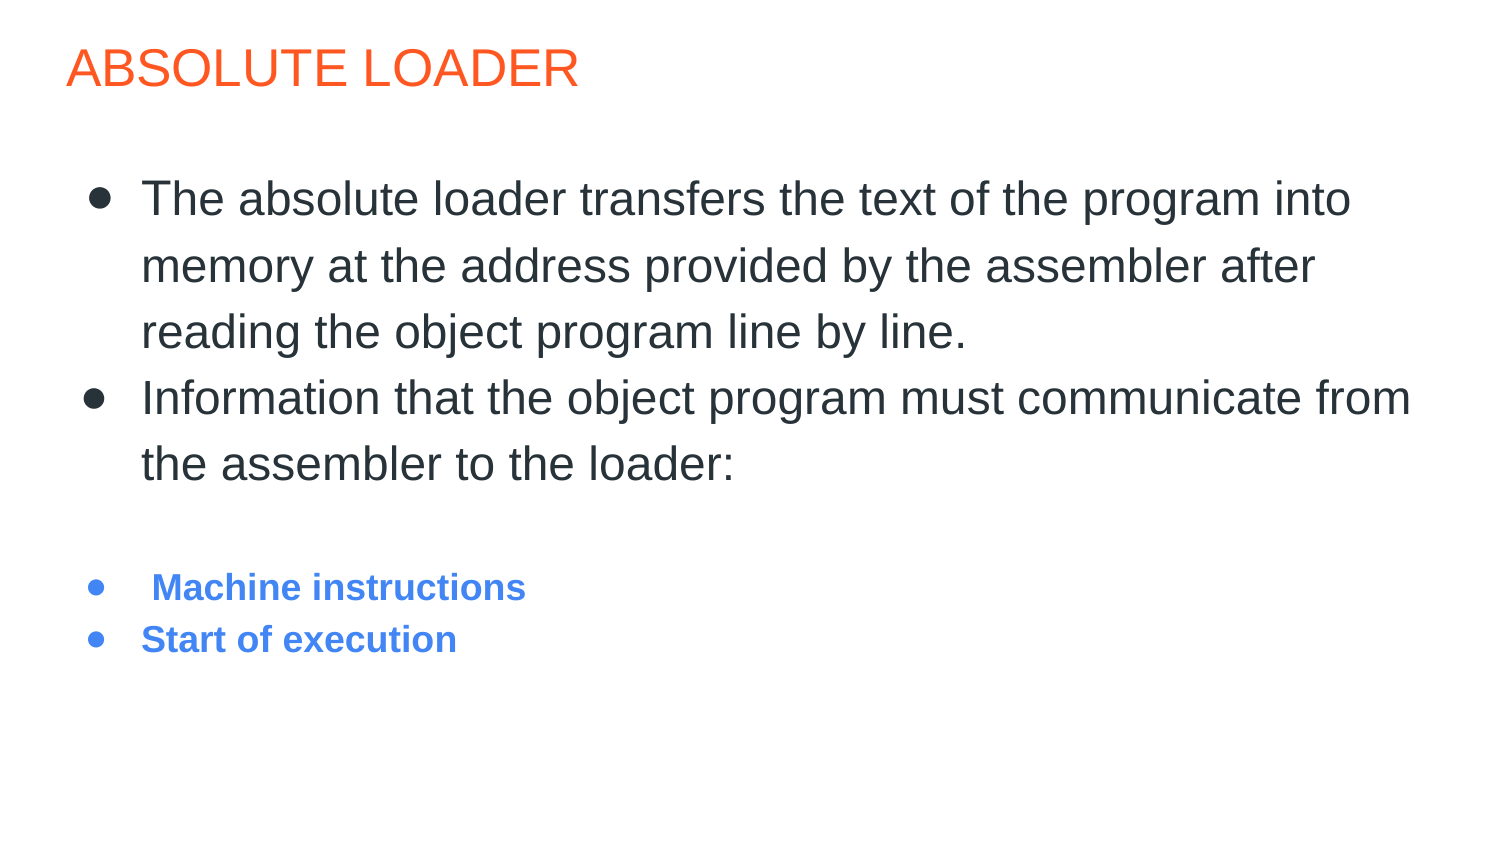

# ABSOLUTE LOADER
The absolute loader transfers the text of the program into memory at the address provided by the assembler after reading the object program line by line.
Information that the object program must communicate from the assembler to the loader:

 Machine instructions
Start of execution